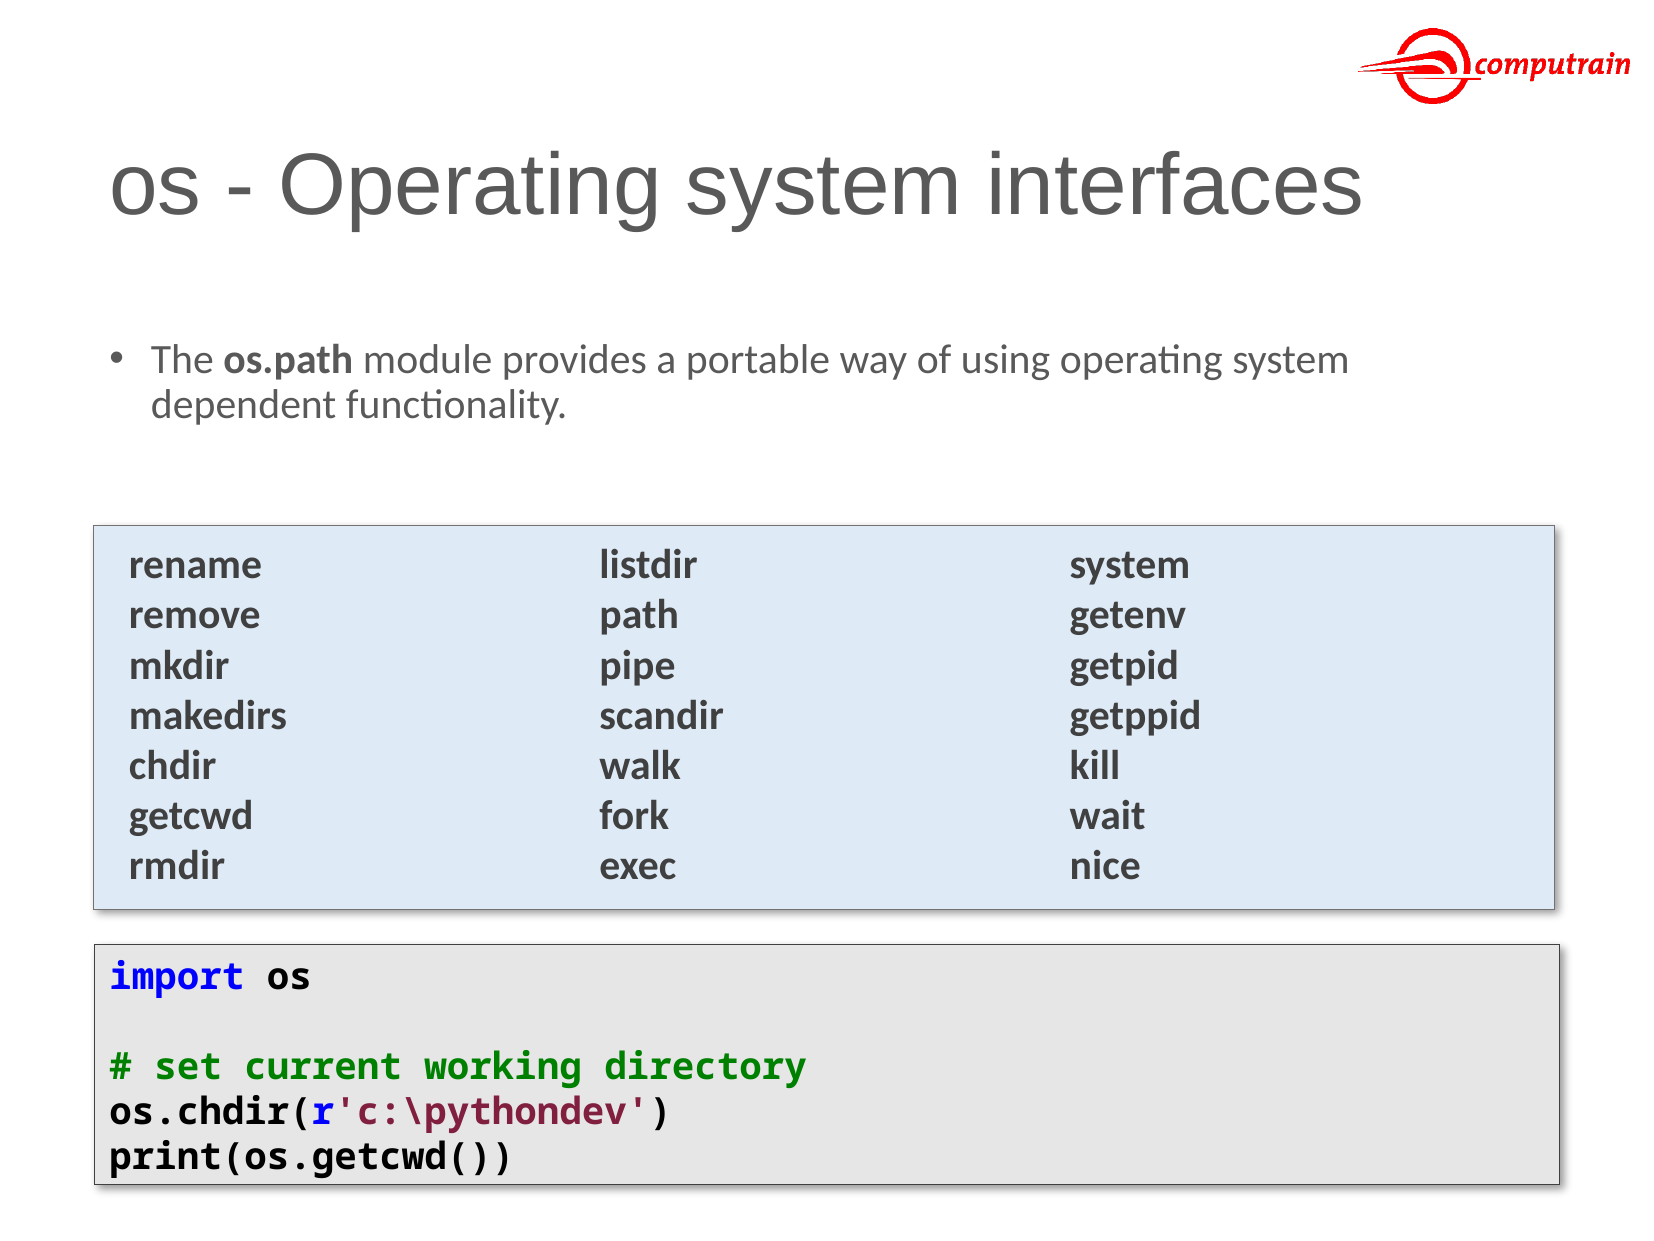

# os - Operating system interfaces
The os.path module provides a portable way of using operating system dependent functionality.
rename
remove
mkdir
makedirs
chdir
getcwd
rmdir
listdir
path
pipe
scandir
walk
fork
exec
system
getenv
getpid
getppid
kill
wait
nice
import os
# set current working directory
os.chdir(r'c:\pythondev')
print(os.getcwd())